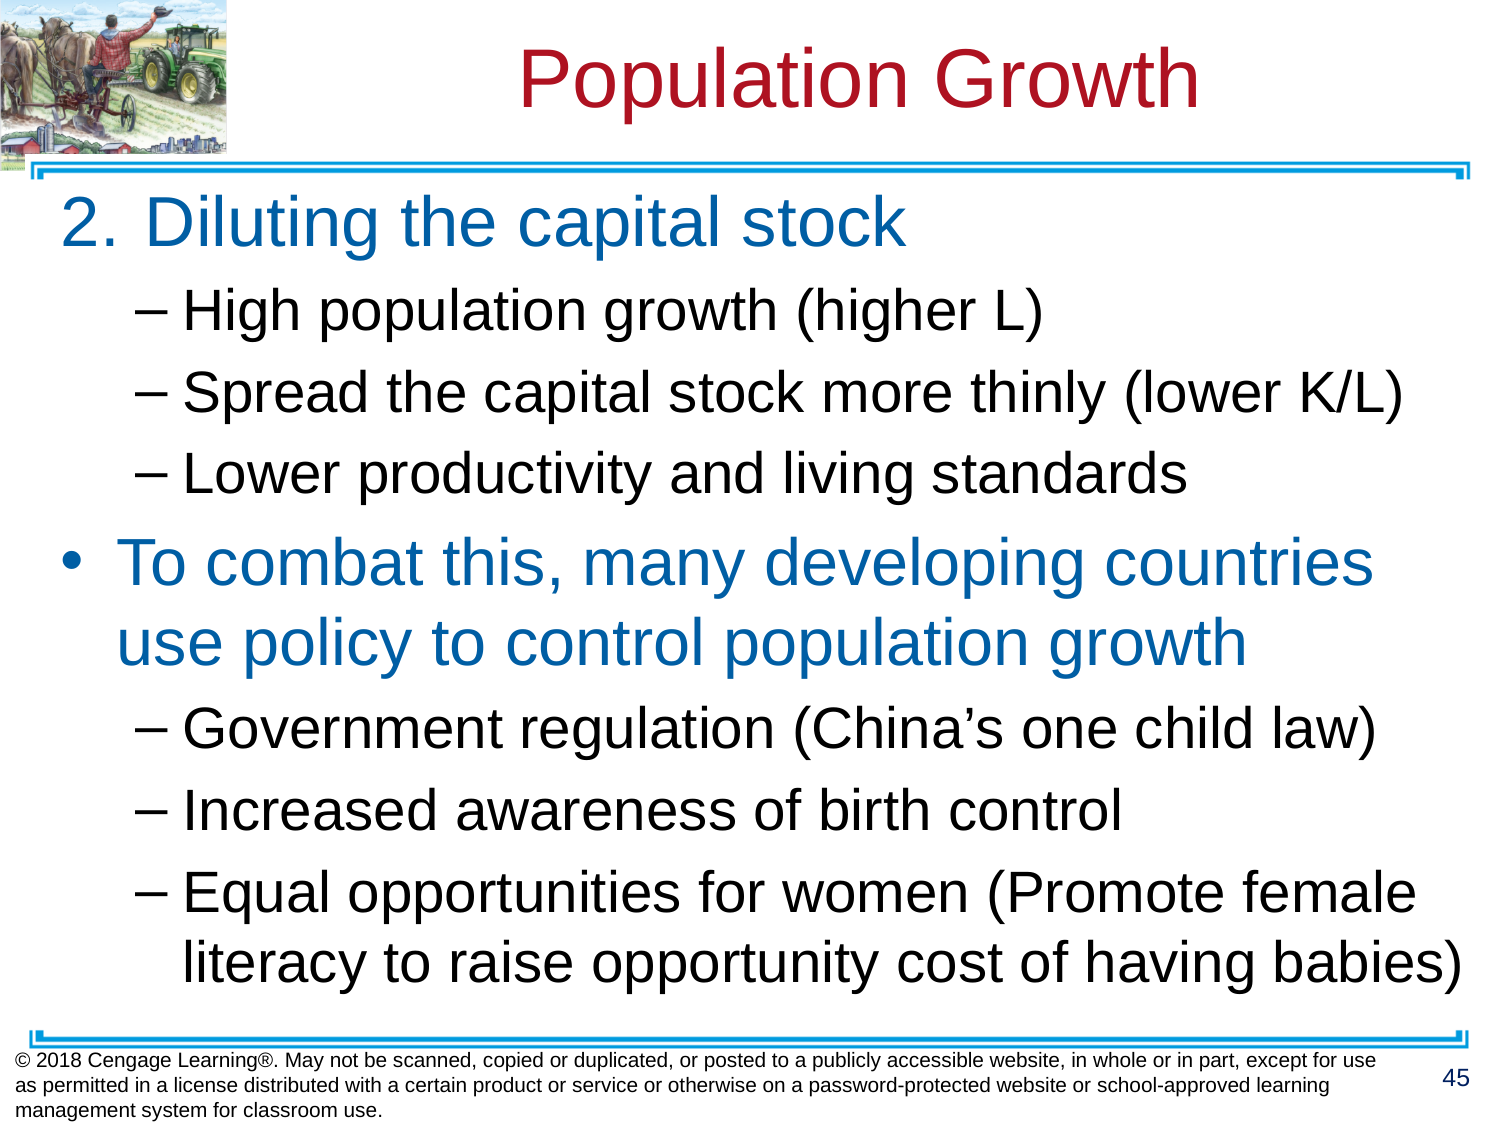

# Population Growth
Diluting the capital stock
High population growth (higher L)
Spread the capital stock more thinly (lower K/L)
Lower productivity and living standards
To combat this, many developing countries use policy to control population growth
Government regulation (China’s one child law)
Increased awareness of birth control
Equal opportunities for women (Promote female literacy to raise opportunity cost of having babies)
© 2018 Cengage Learning®. May not be scanned, copied or duplicated, or posted to a publicly accessible website, in whole or in part, except for use as permitted in a license distributed with a certain product or service or otherwise on a password-protected website or school-approved learning management system for classroom use.
45